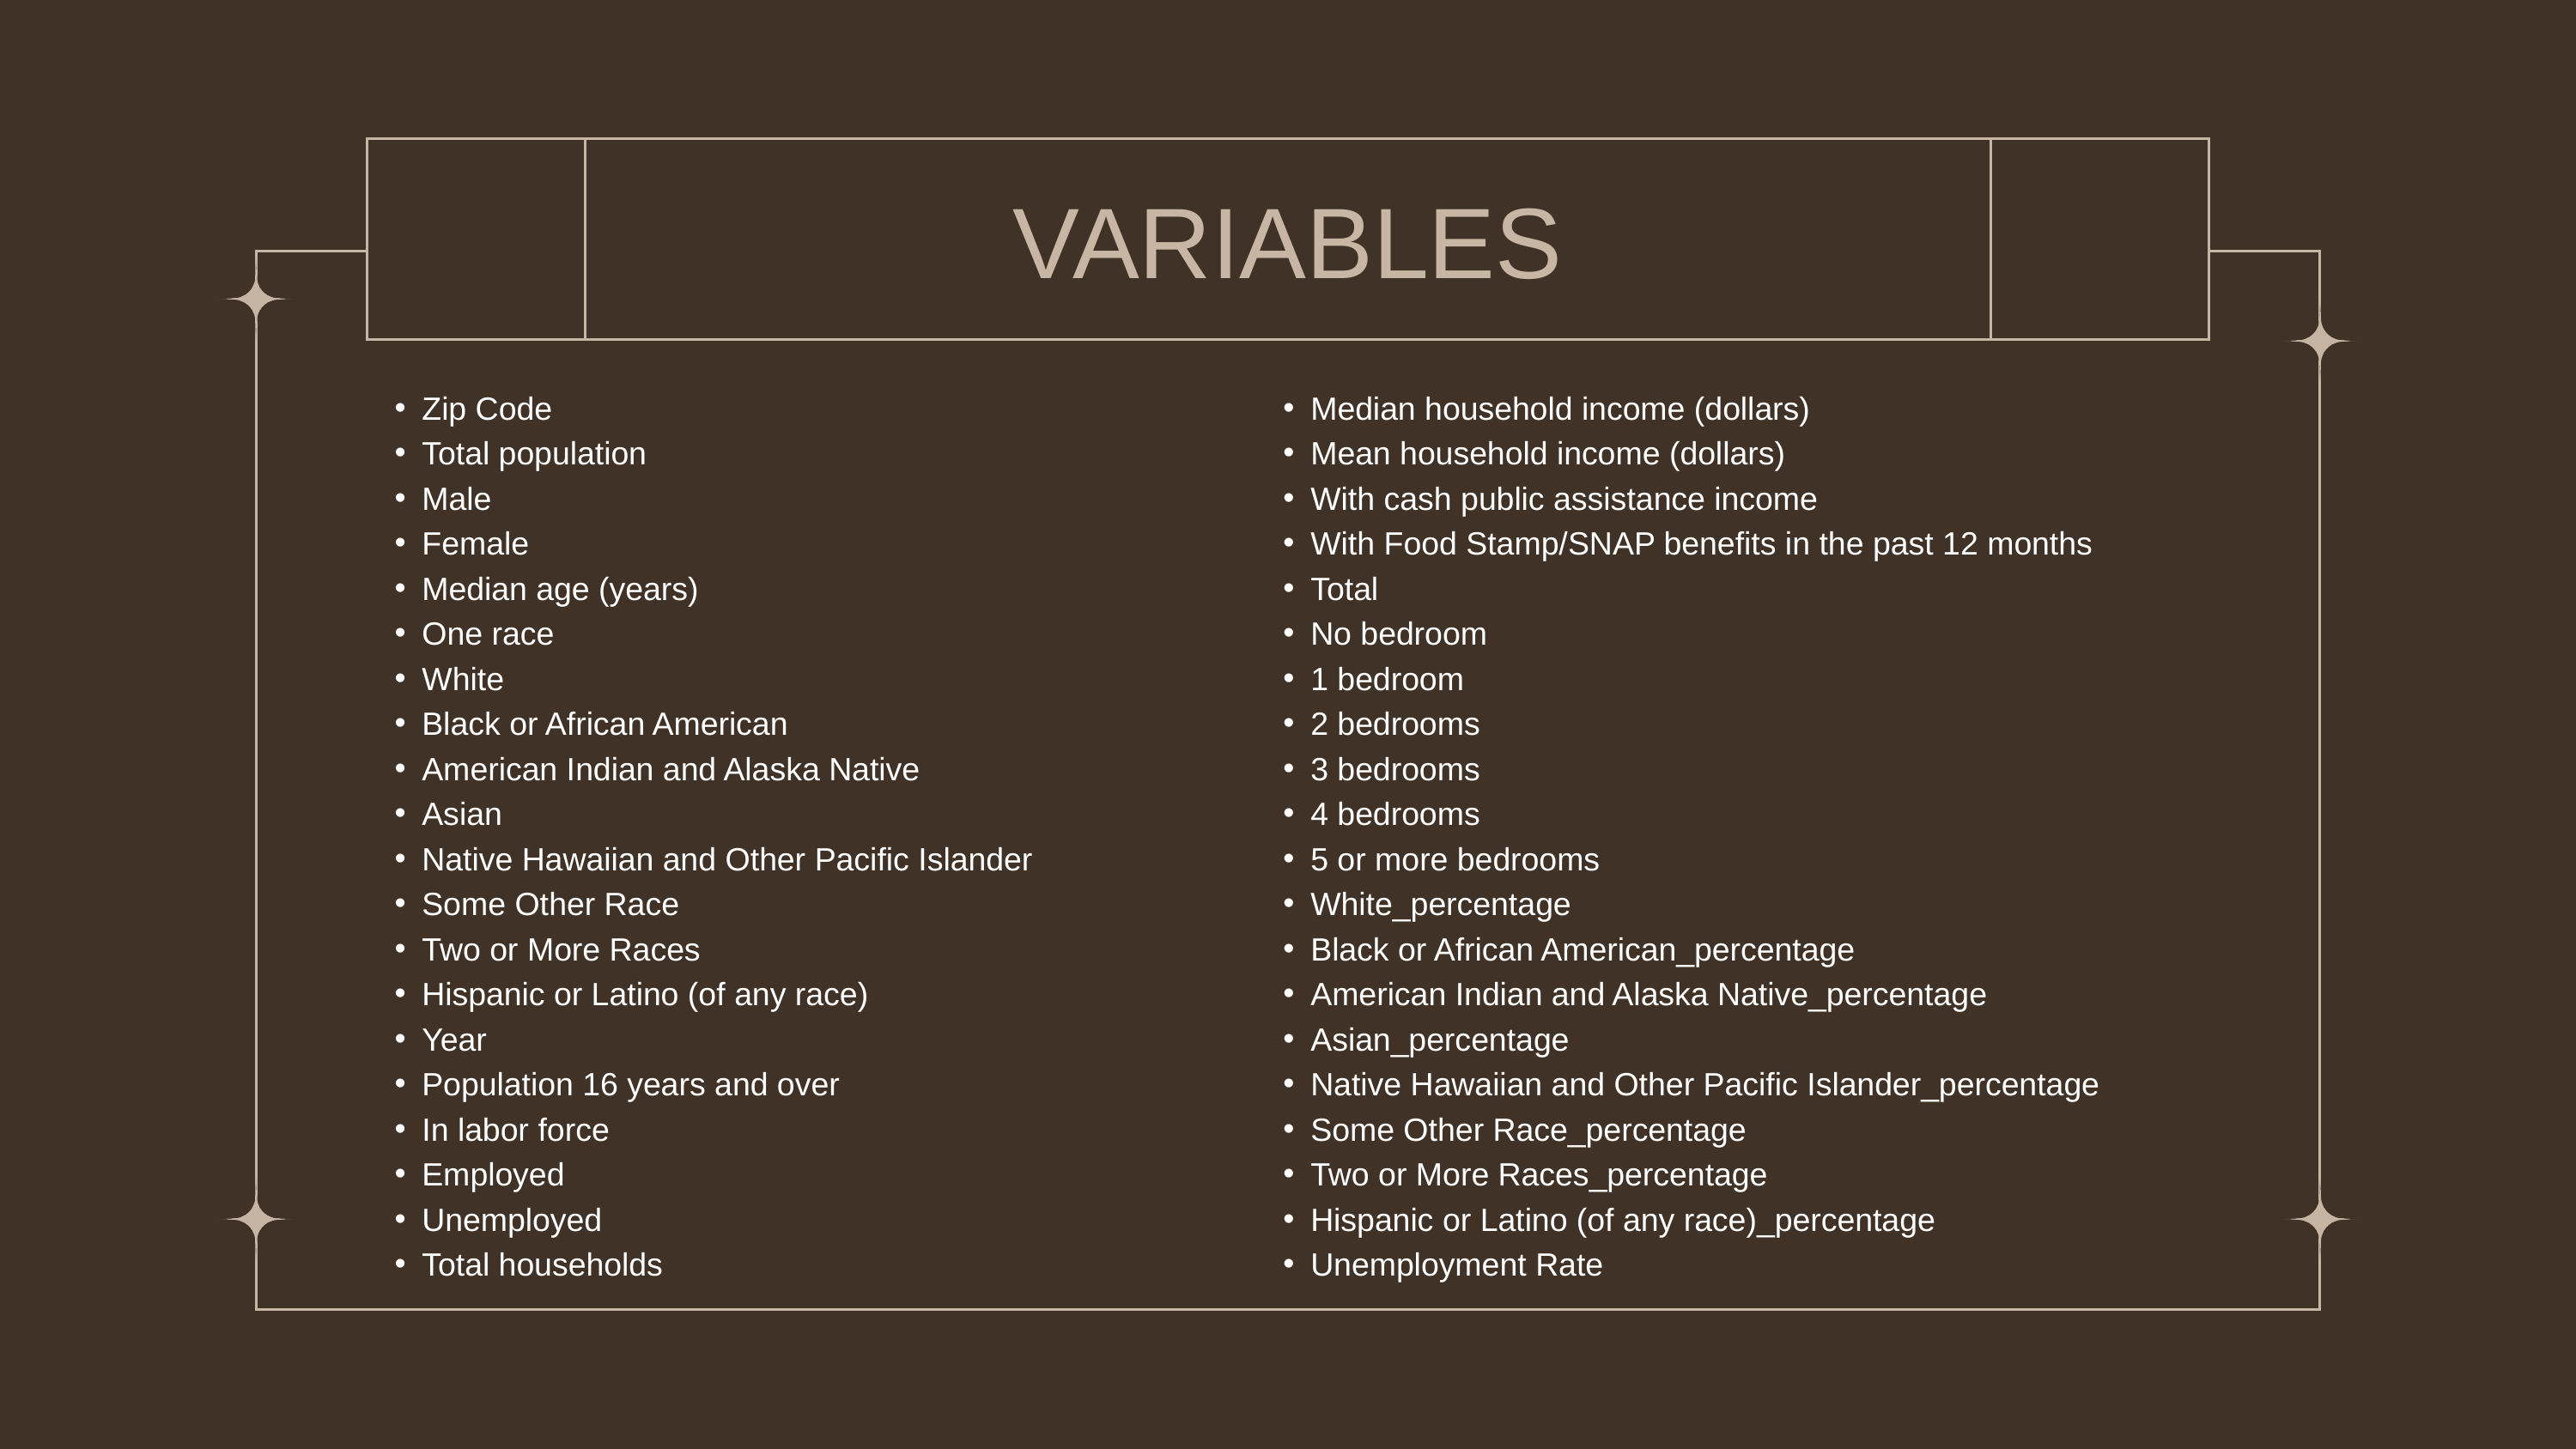

VARIABLES

Zip Code
Total population
Male
Female
Median age (years)
One race
White
Black or African American
American Indian and Alaska Native
Asian
Native Hawaiian and Other Pacific Islander
Some Other Race
Two or More Races
Hispanic or Latino (of any race)
Year
Population 16 years and over
In labor force
Employed
Unemployed
Total households

Median household income (dollars)
Mean household income (dollars)
With cash public assistance income
With Food Stamp/SNAP benefits in the past 12 months
Total
No bedroom
1 bedroom
2 bedrooms
3 bedrooms
4 bedrooms
5 or more bedrooms
White_percentage
Black or African American_percentage
American Indian and Alaska Native_percentage
Asian_percentage
Native Hawaiian and Other Pacific Islander_percentage
Some Other Race_percentage
Two or More Races_percentage
Hispanic or Latino (of any race)_percentage
Unemployment Rate